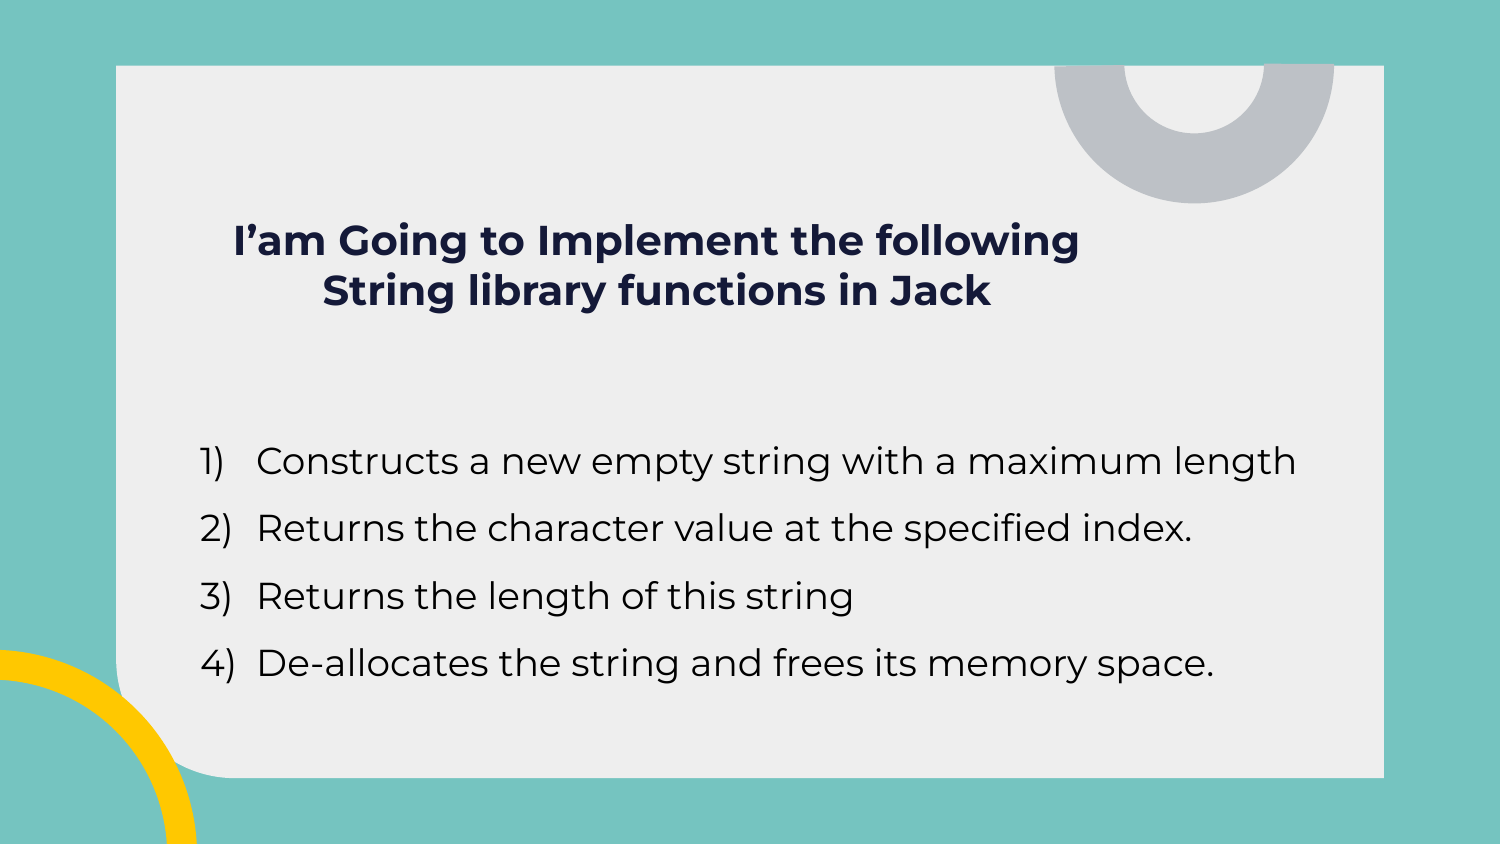

# I’am Going to Implement the following String library functions in Jack
Constructs a new empty string with a maximum length
Returns the character value at the specified index.
Returns the length of this string
De-allocates the string and frees its memory space.